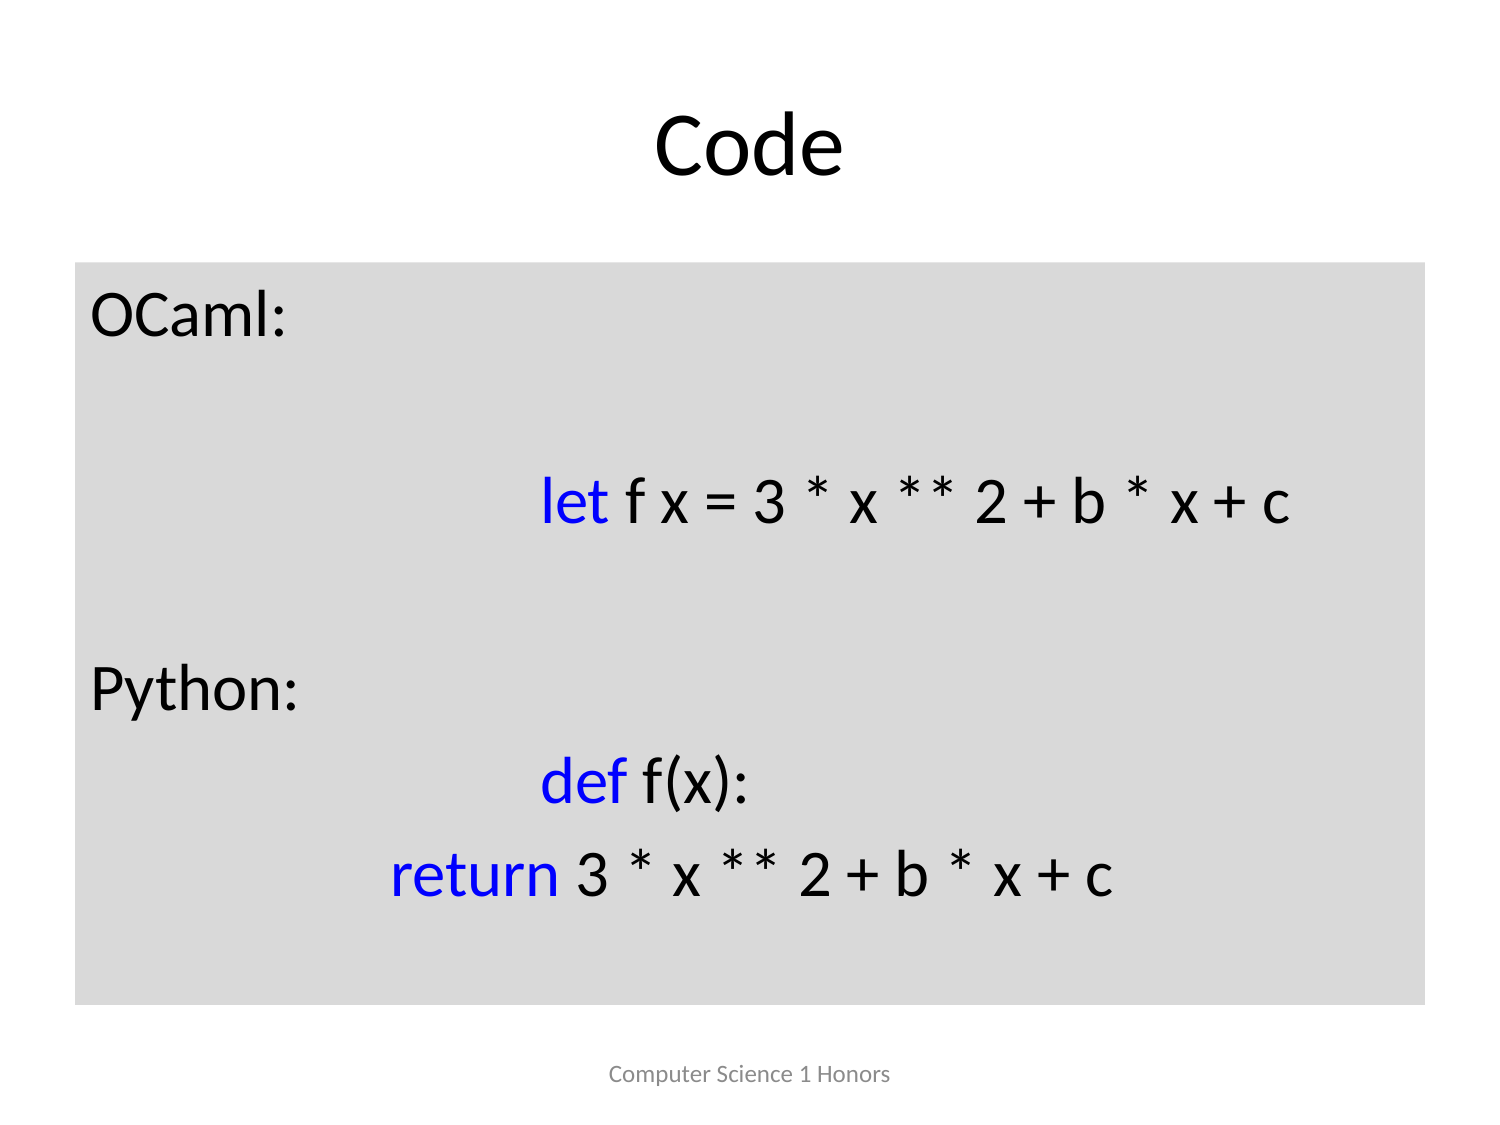

# Code
OCaml:

			let f x = 3 * x ** 2 + b * x + c

Python:
			def f(x):
                    return 3 * x ** 2 + b * x + c
Computer Science 1 Honors